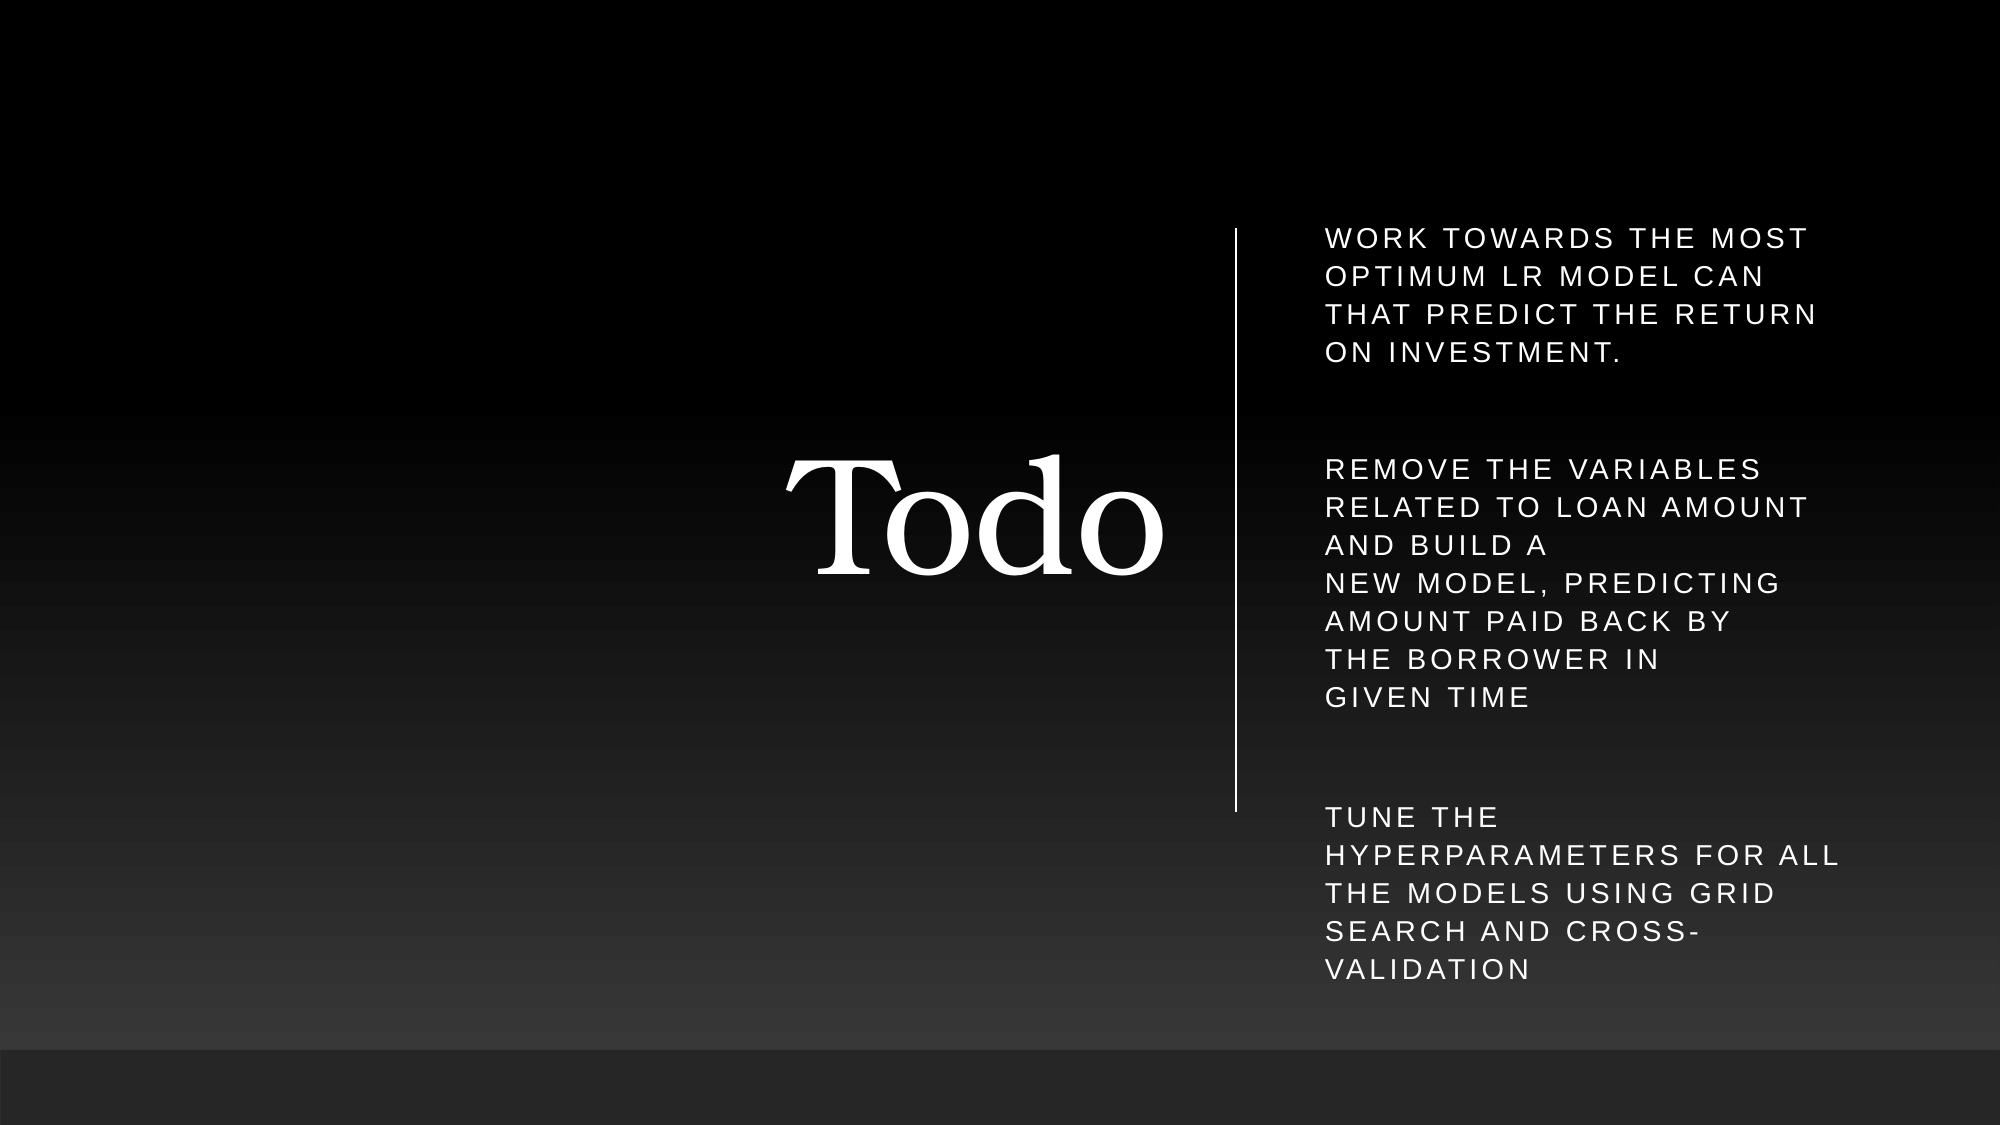

Work towards the most optimum LR model can that predict the return on investment.

remove the variables related to loan amount and build a new model, predictinG amount paid back by the borrower in given time

Tune the hyperparameters for all the models using grid search and cross-validation

# Todo